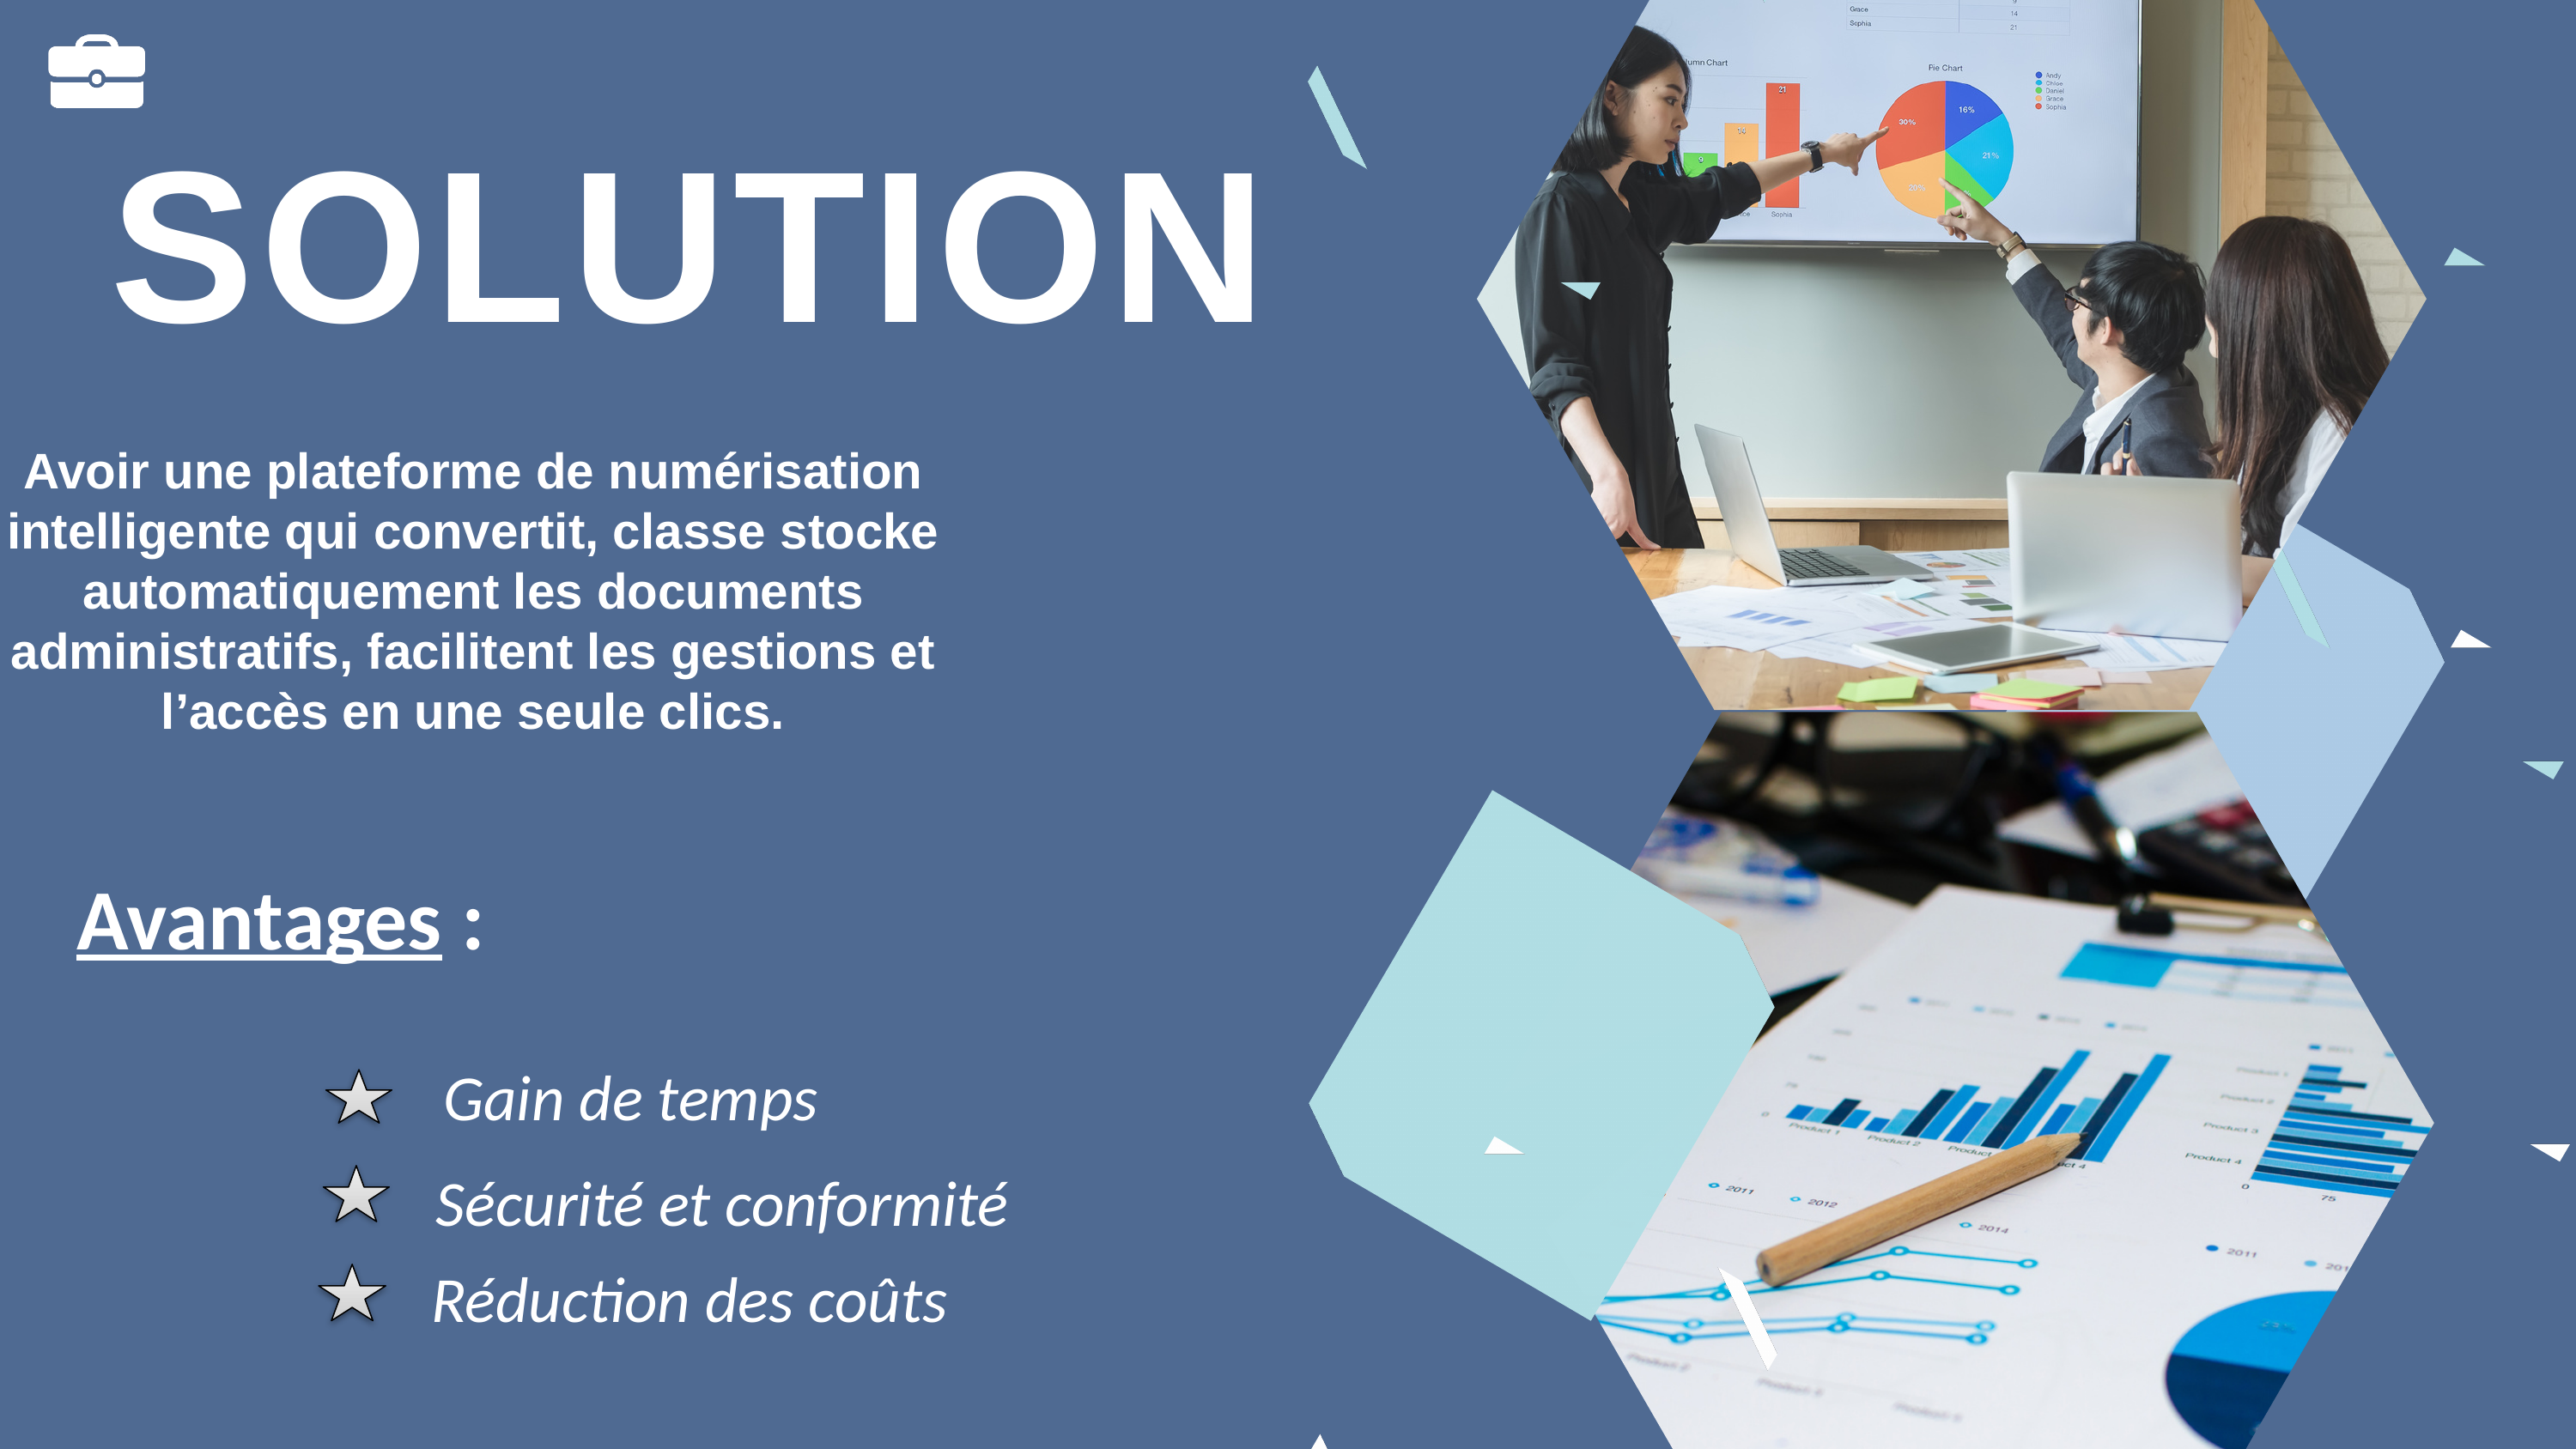

SOLUTION

Avoir une plateforme de numérisation intelligente qui convertit, classe stocke automatiquement les documents administratifs, facilitent les gestions et l’accès en une seule clics.

Avantages :

Gain de temps

Sécurité et conformité

Réduction des coûts